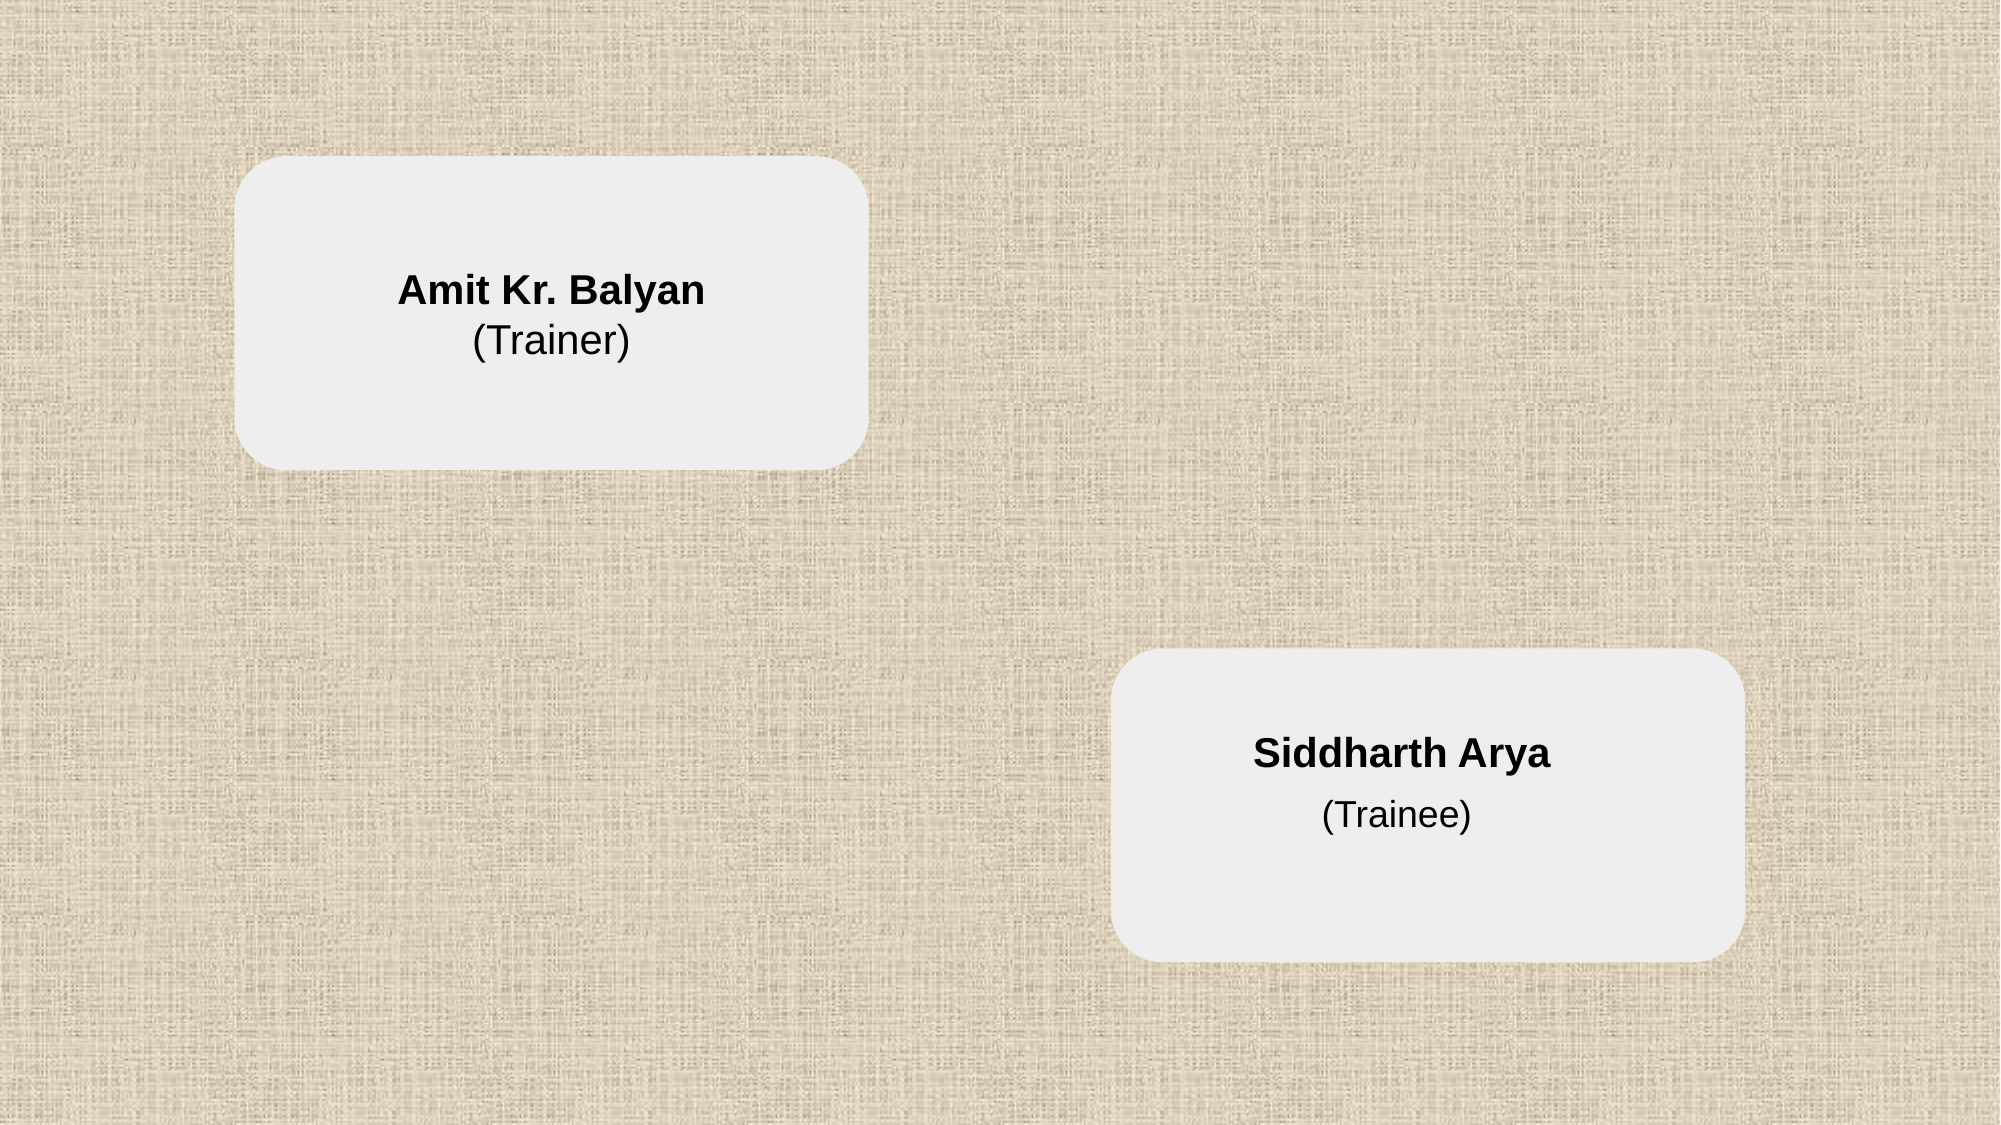

Amit Kr. Balyan
(Trainer)

Siddharth Arya

(Trainee)